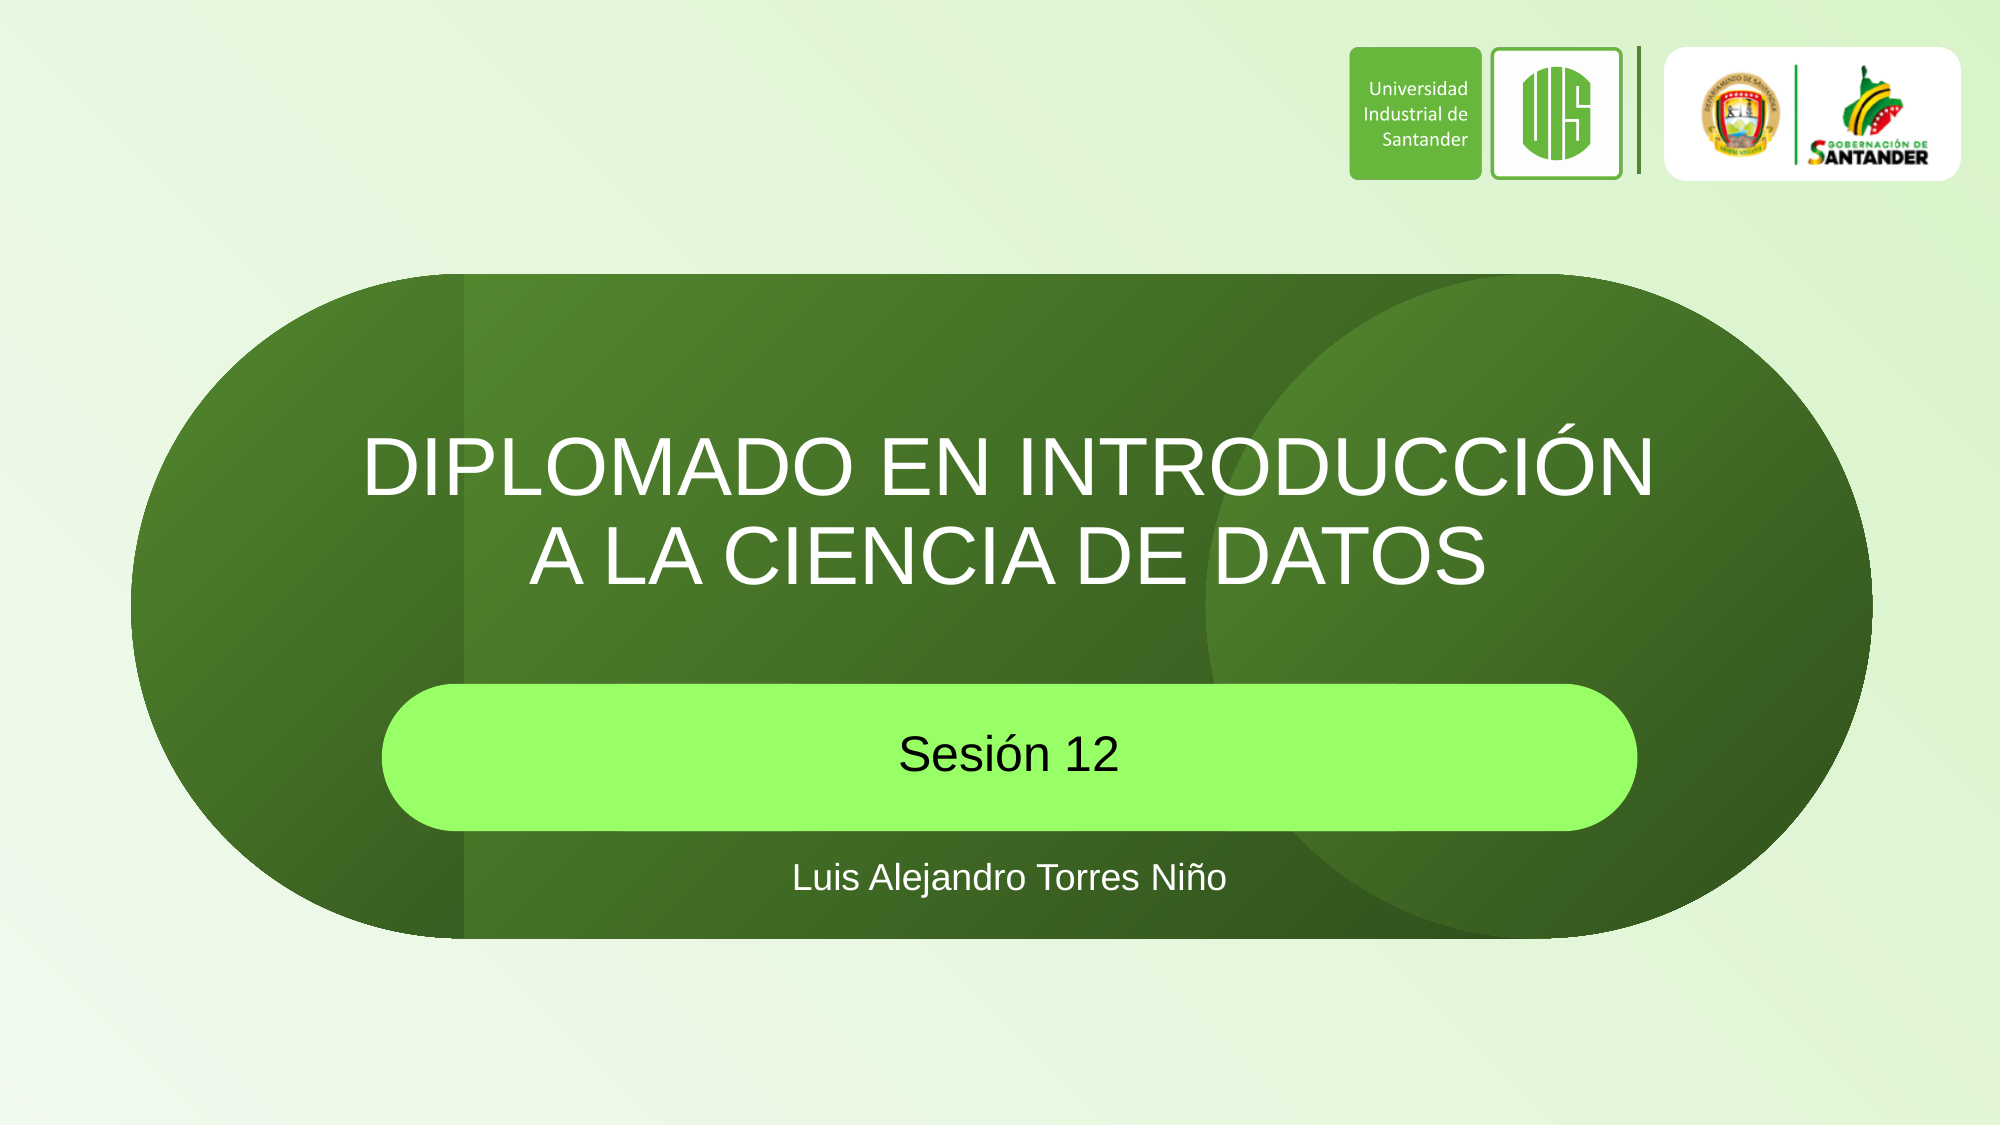

# DIPLOMADO EN INTRODUCCIÓN A LA CIENCIA DE DATOS
Sesión 12
Luis Alejandro Torres Niño